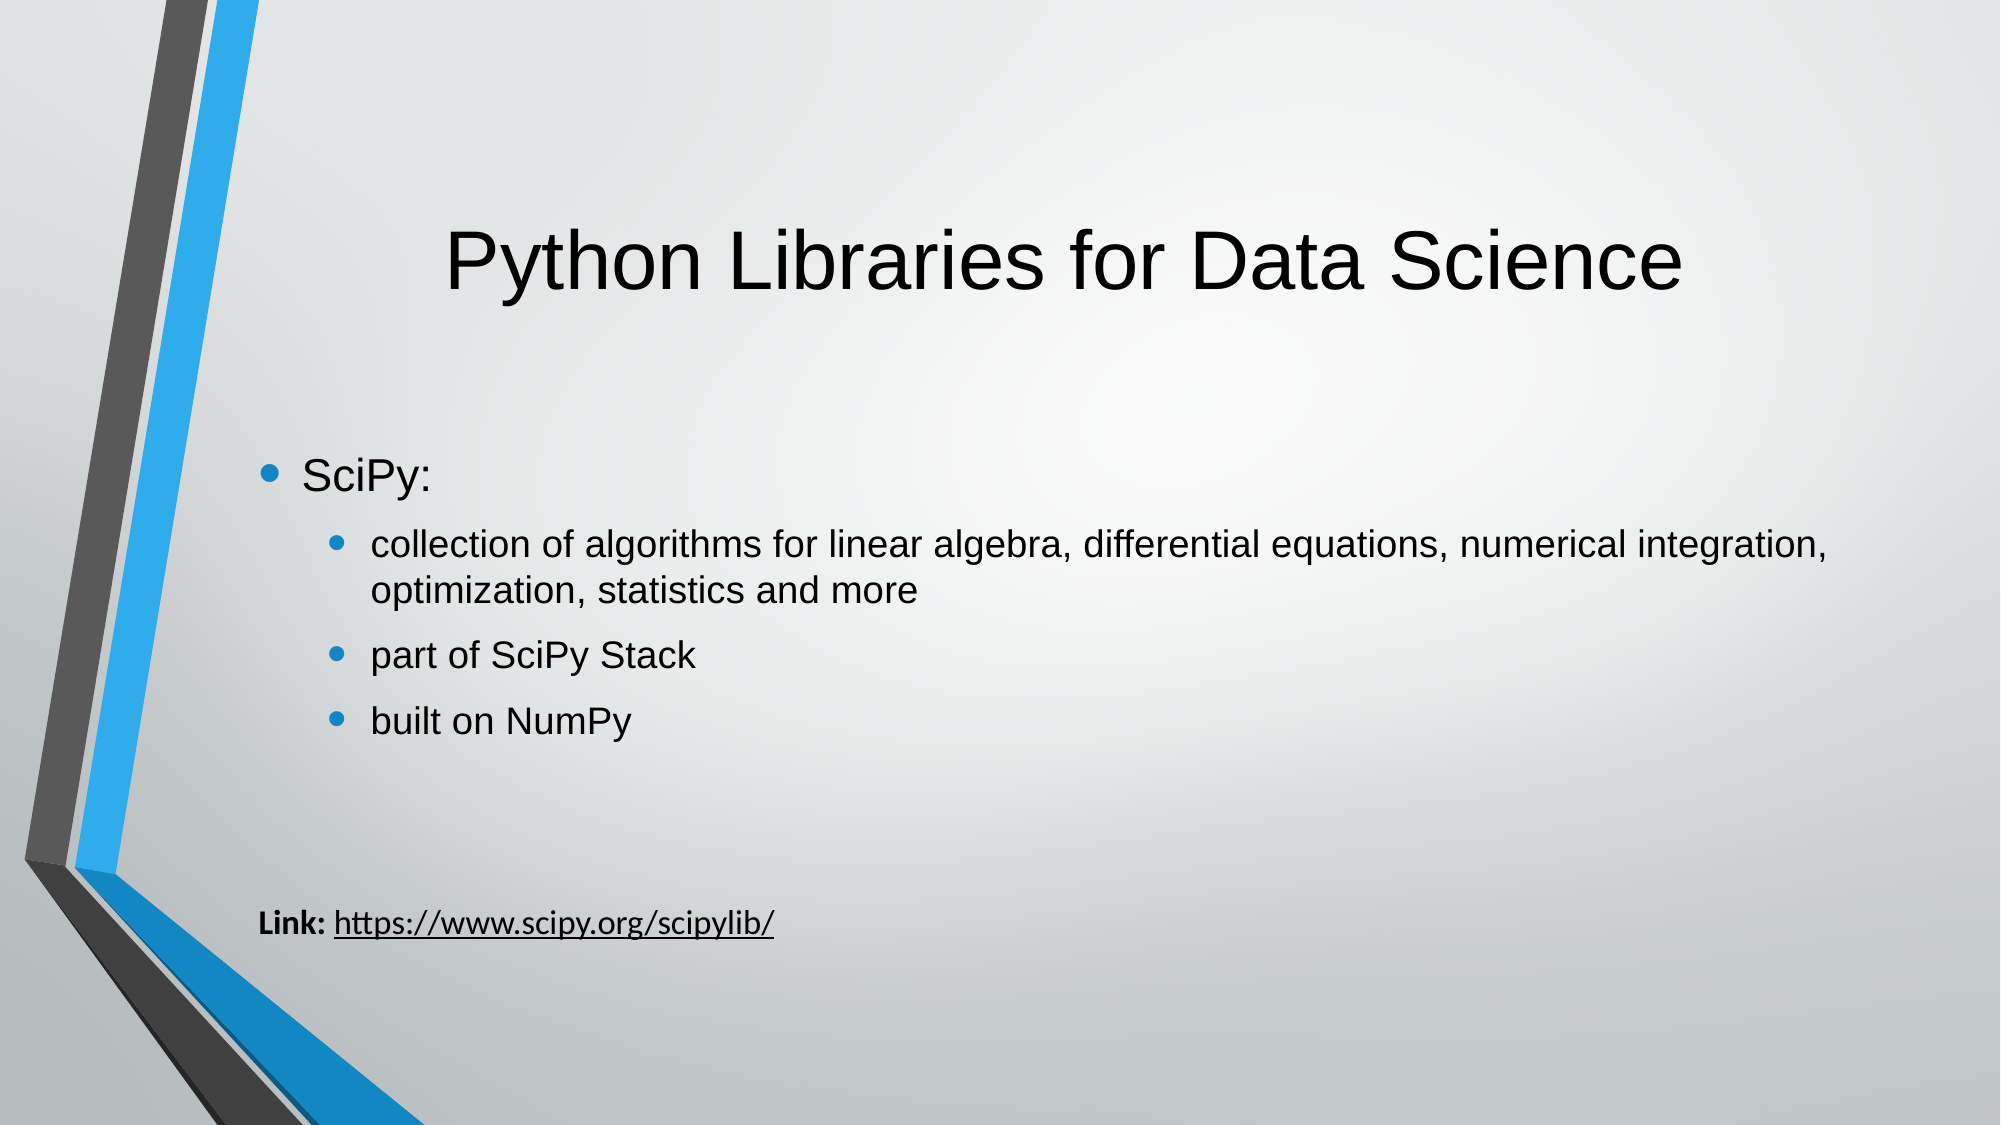

# Python Libraries for Data Science
SciPy:
collection of algorithms for linear algebra, differential equations, numerical integration, optimization, statistics and more
part of SciPy Stack
built on NumPy

Link: https://www.scipy.org/scipylib/